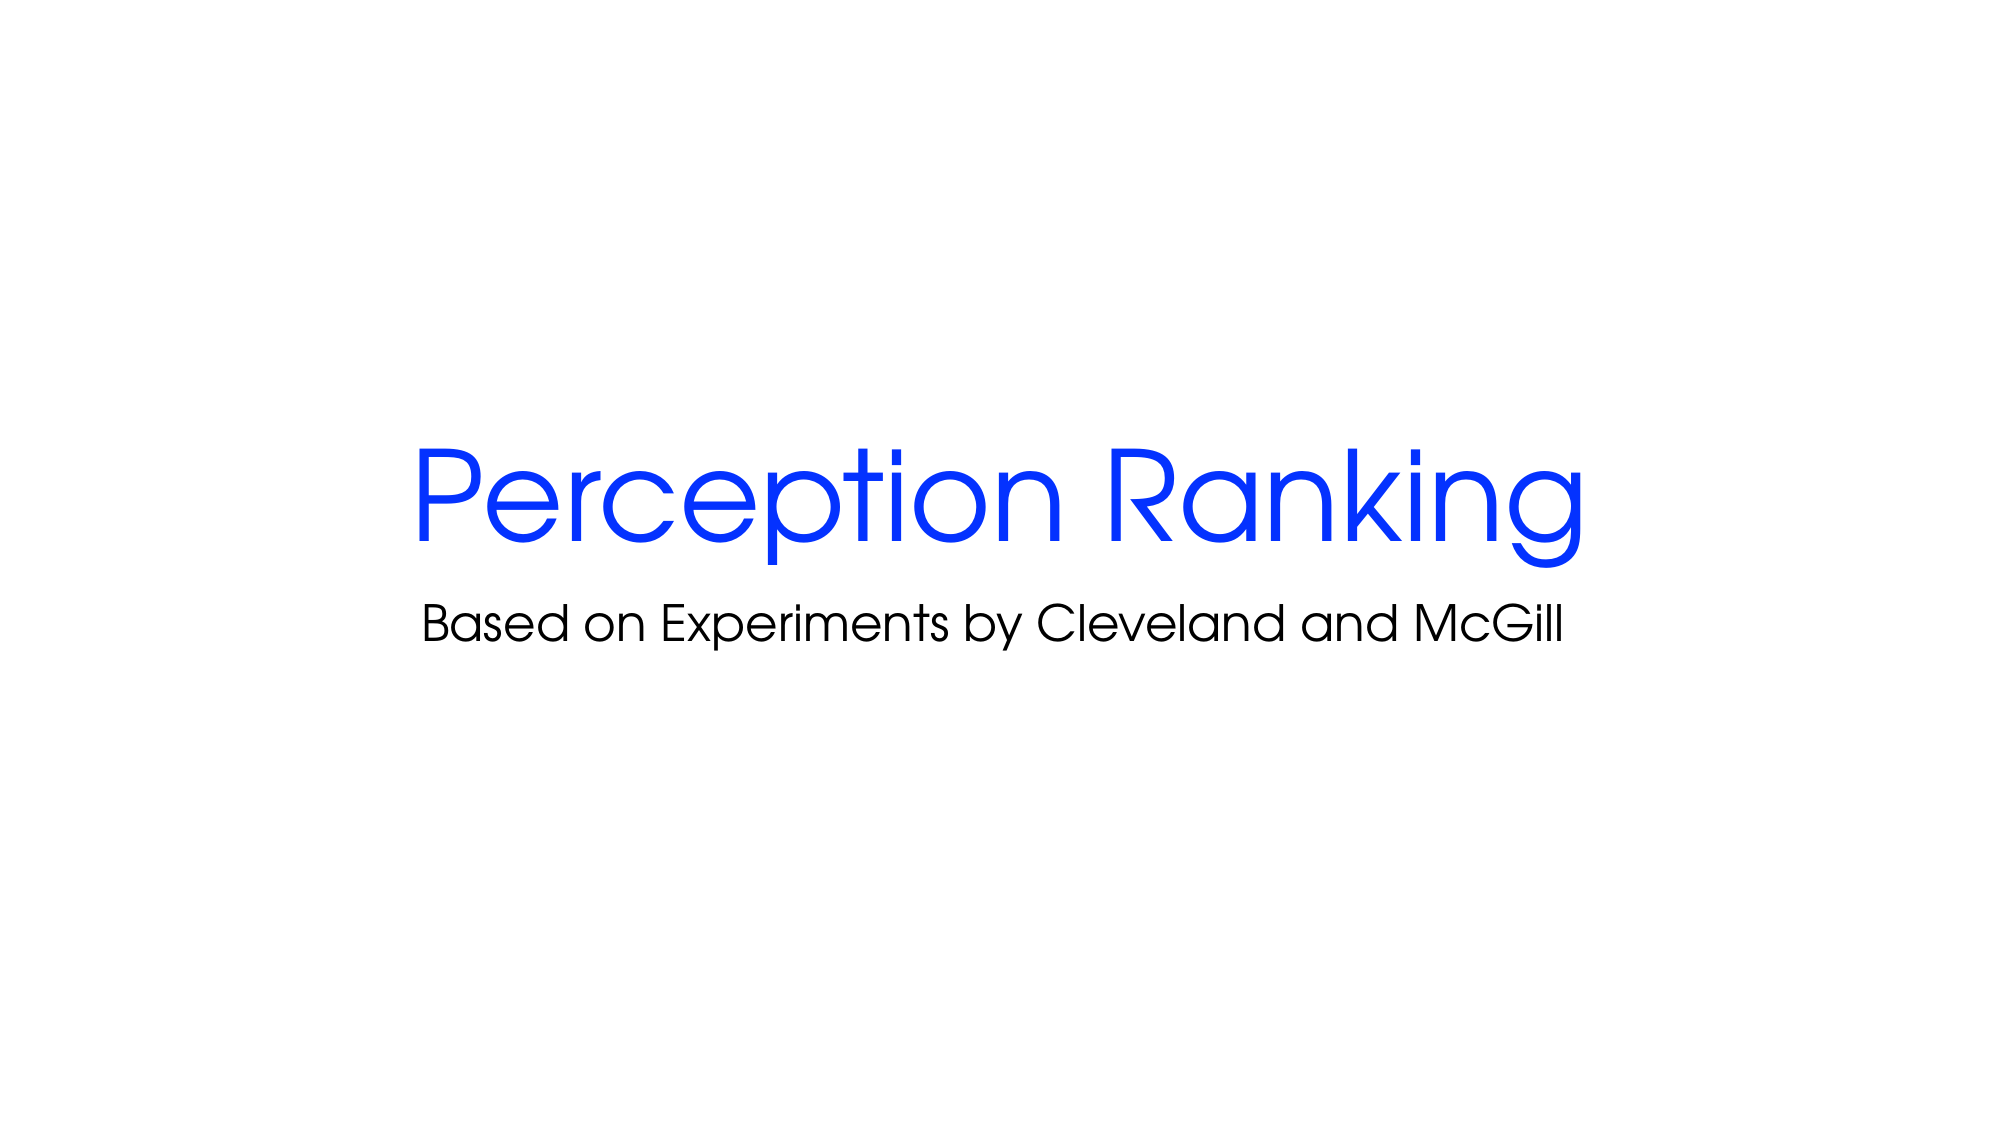

# Perception Ranking
Based on Experiments by Cleveland and McGill